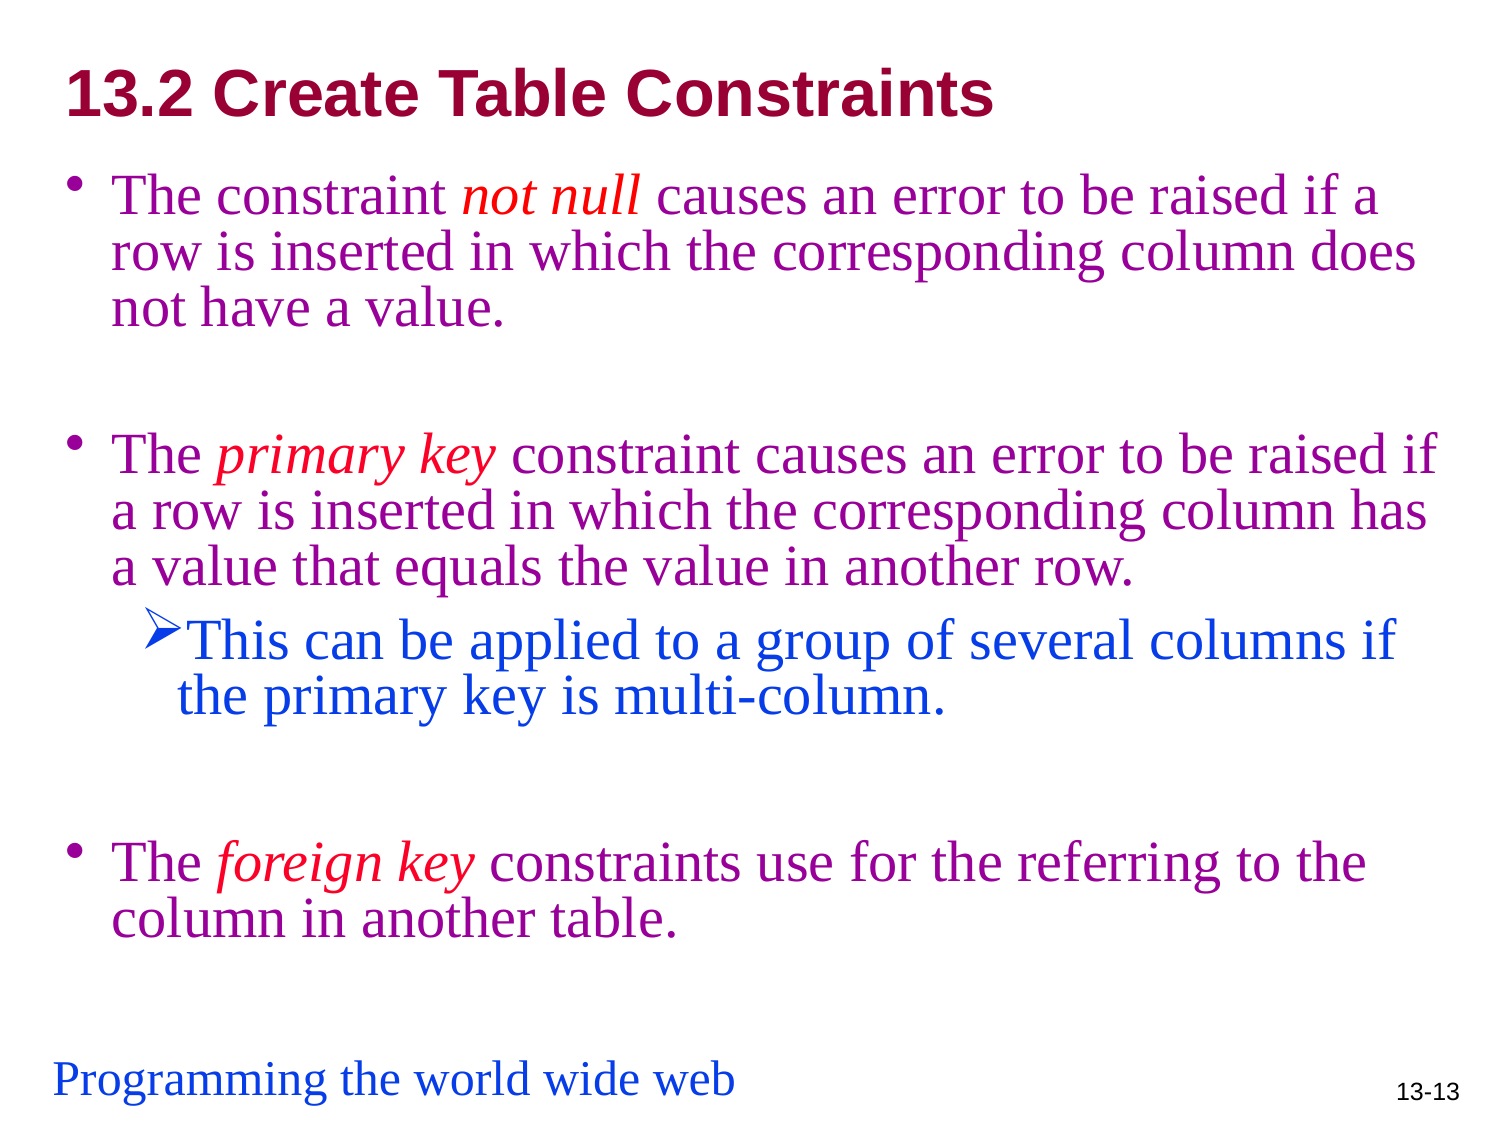

# 13.2 Create Table Constraints
The constraint not null causes an error to be raised if a row is inserted in which the corresponding column does not have a value.

The primary key constraint causes an error to be raised if a row is inserted in which the corresponding column has a value that equals the value in another row.
This can be applied to a group of several columns if the primary key is multi-column.

The foreign key constraints use for the referring to the column in another table.